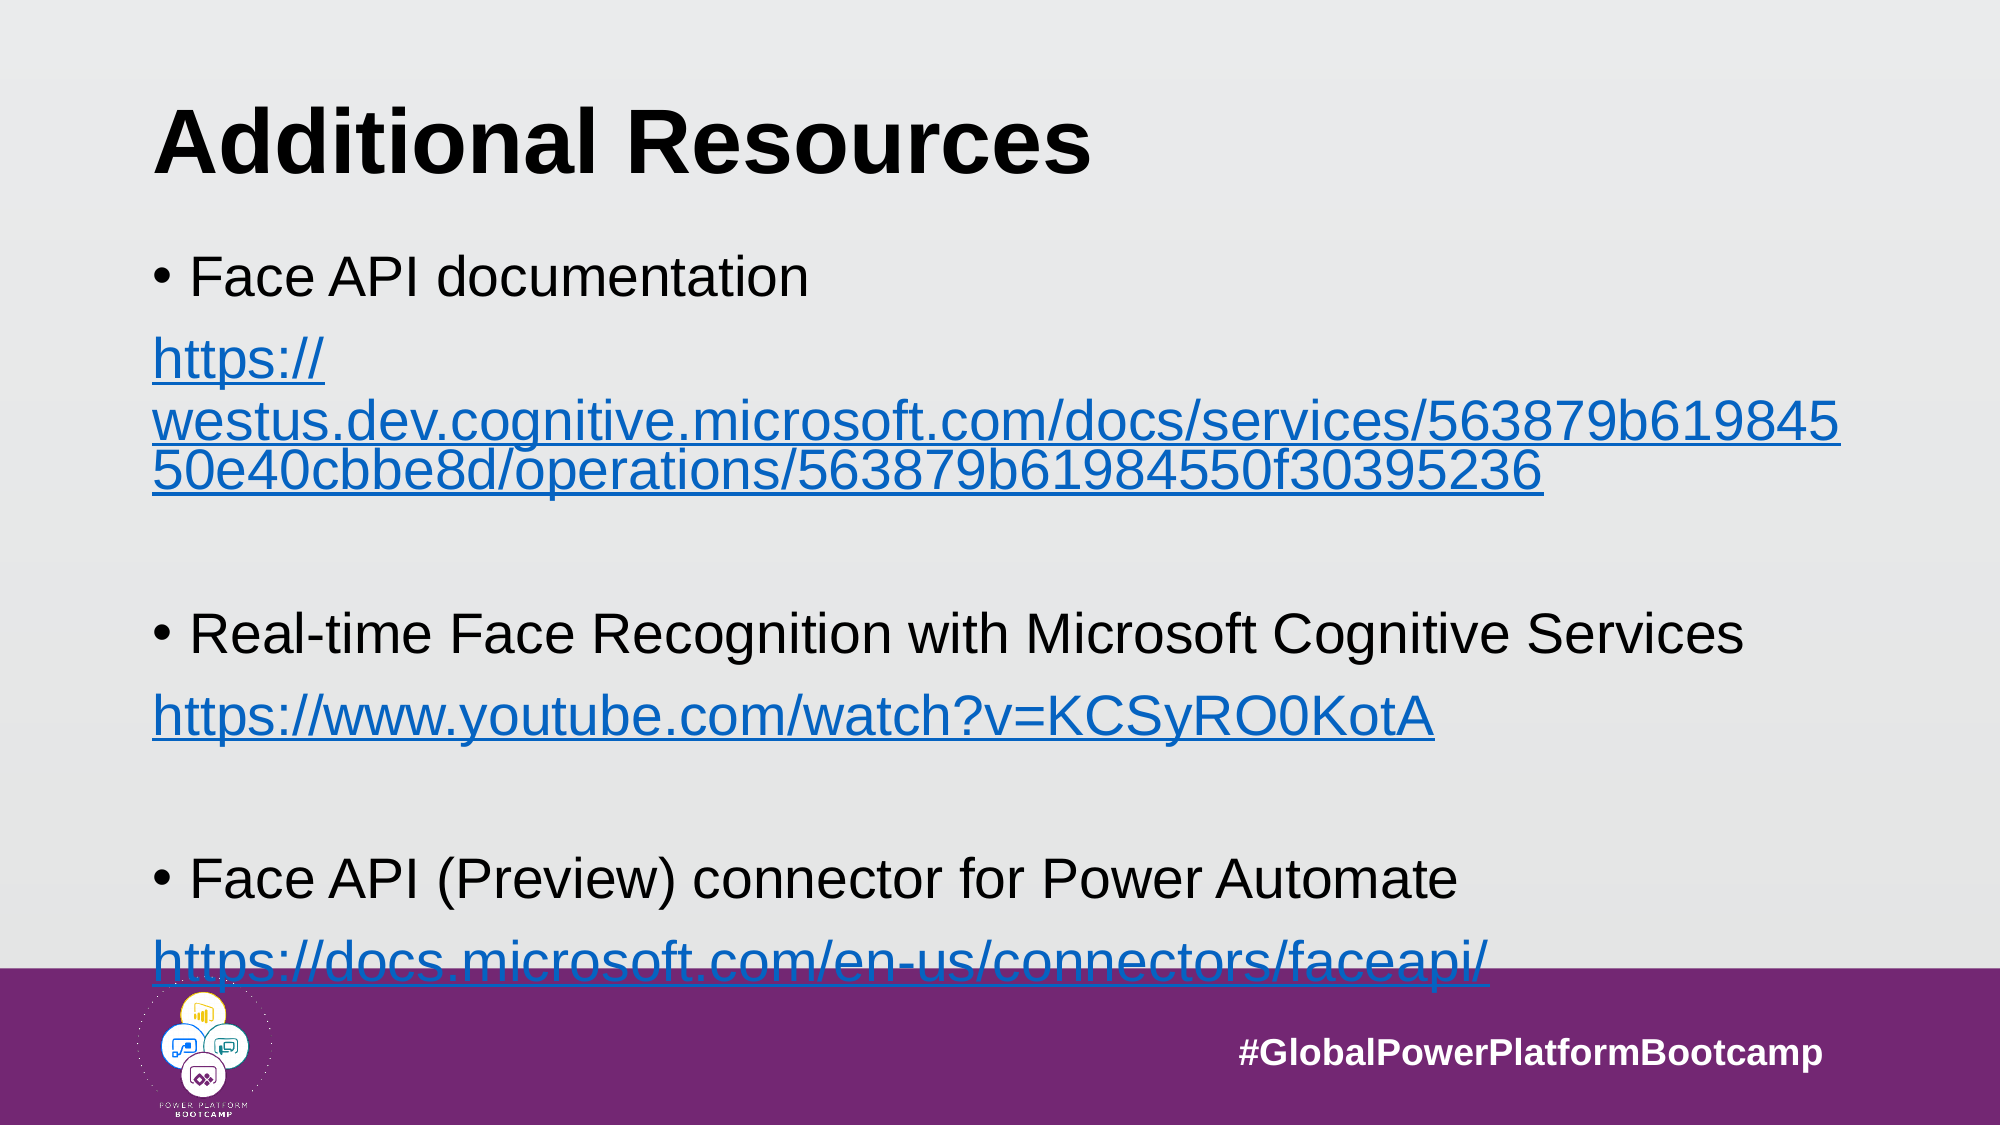

# Additional Resources
Face API documentation
https://westus.dev.cognitive.microsoft.com/docs/services/563879b61984550e40cbbe8d/operations/563879b61984550f30395236

Real-time Face Recognition with Microsoft Cognitive Services
https://www.youtube.com/watch?v=KCSyRO0KotA

Face API (Preview) connector for Power Automate
https://docs.microsoft.com/en-us/connectors/faceapi/